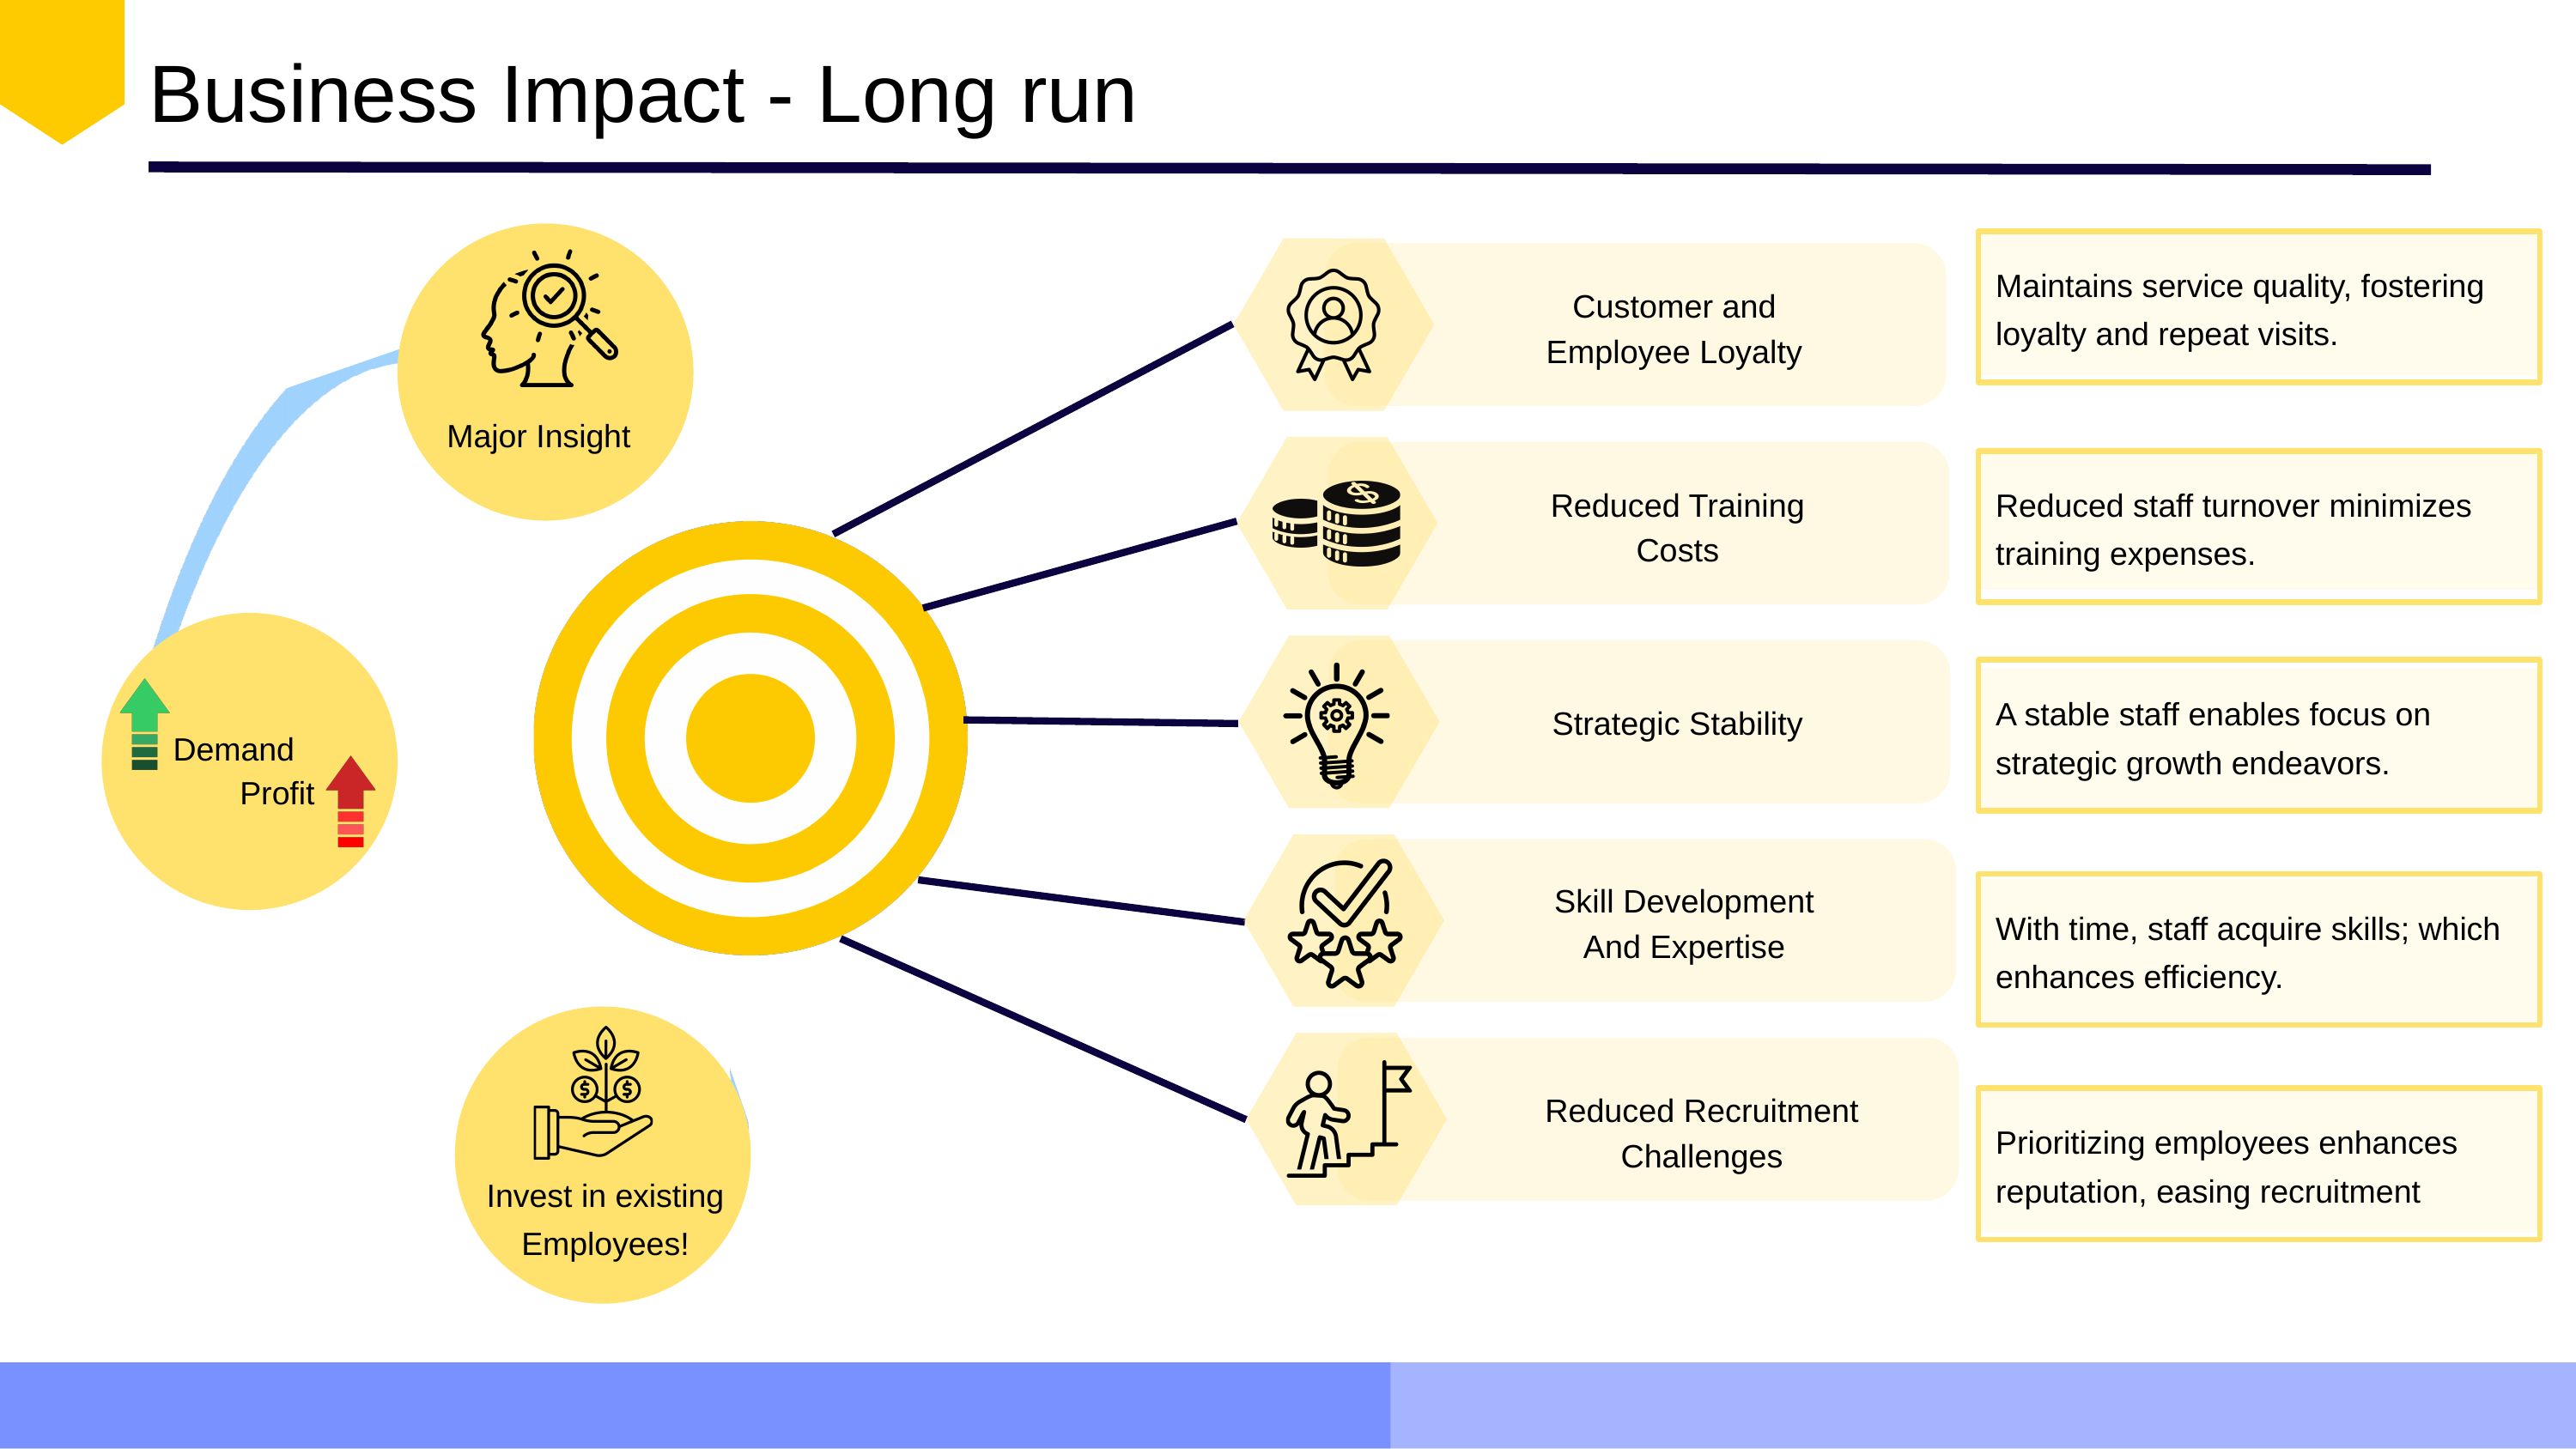

Business Impact - Long run

Maintains service quality, fostering loyalty and repeat visits.

Reduced staff turnover minimizes training expenses.

A stable staff enables focus on strategic growth endeavors.

With time, staff acquire skills; which enhances efficiency.
Prioritizing employees enhances reputation, easing recruitment

Customer and Employee Loyalty

Major Insight

Reduced Training Costs

Strategic Stability
Demand

Profit

Skill Development And Expertise

Reduced Recruitment Challenges

Invest in existing Employees!